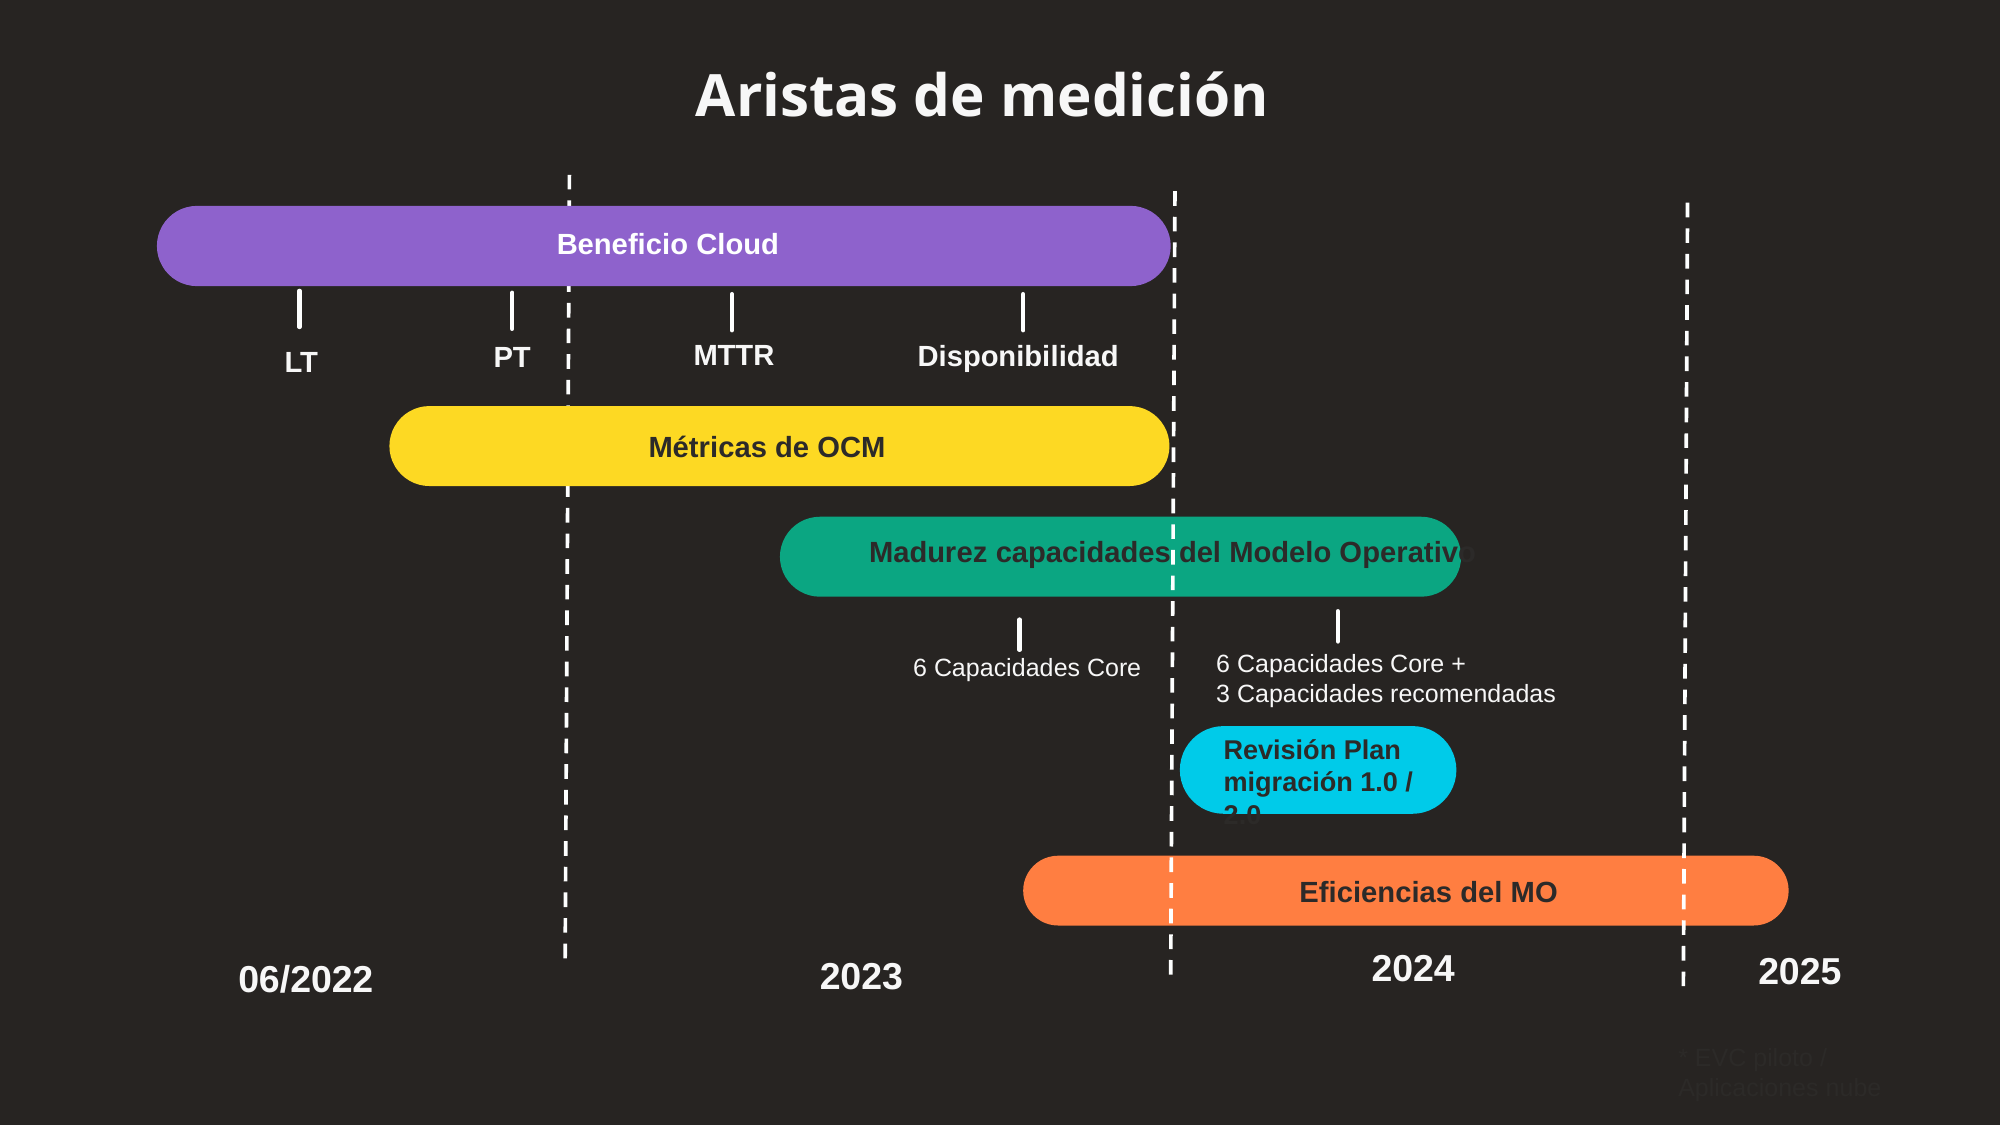

Aristas de medición

 Beneficio Cloud
MTTR
Disponibilidad
PT
LT

Métricas de OCM

Madurez capacidades del Modelo Operativo
6 Capacidades Core +
3 Capacidades recomendadas
6 Capacidades Core
Revisión Plan migración 1.0 / 2.0

Eficiencias del MO
2024
2025
2023
06/2022
* EVC piloto / Aplicaciones nube